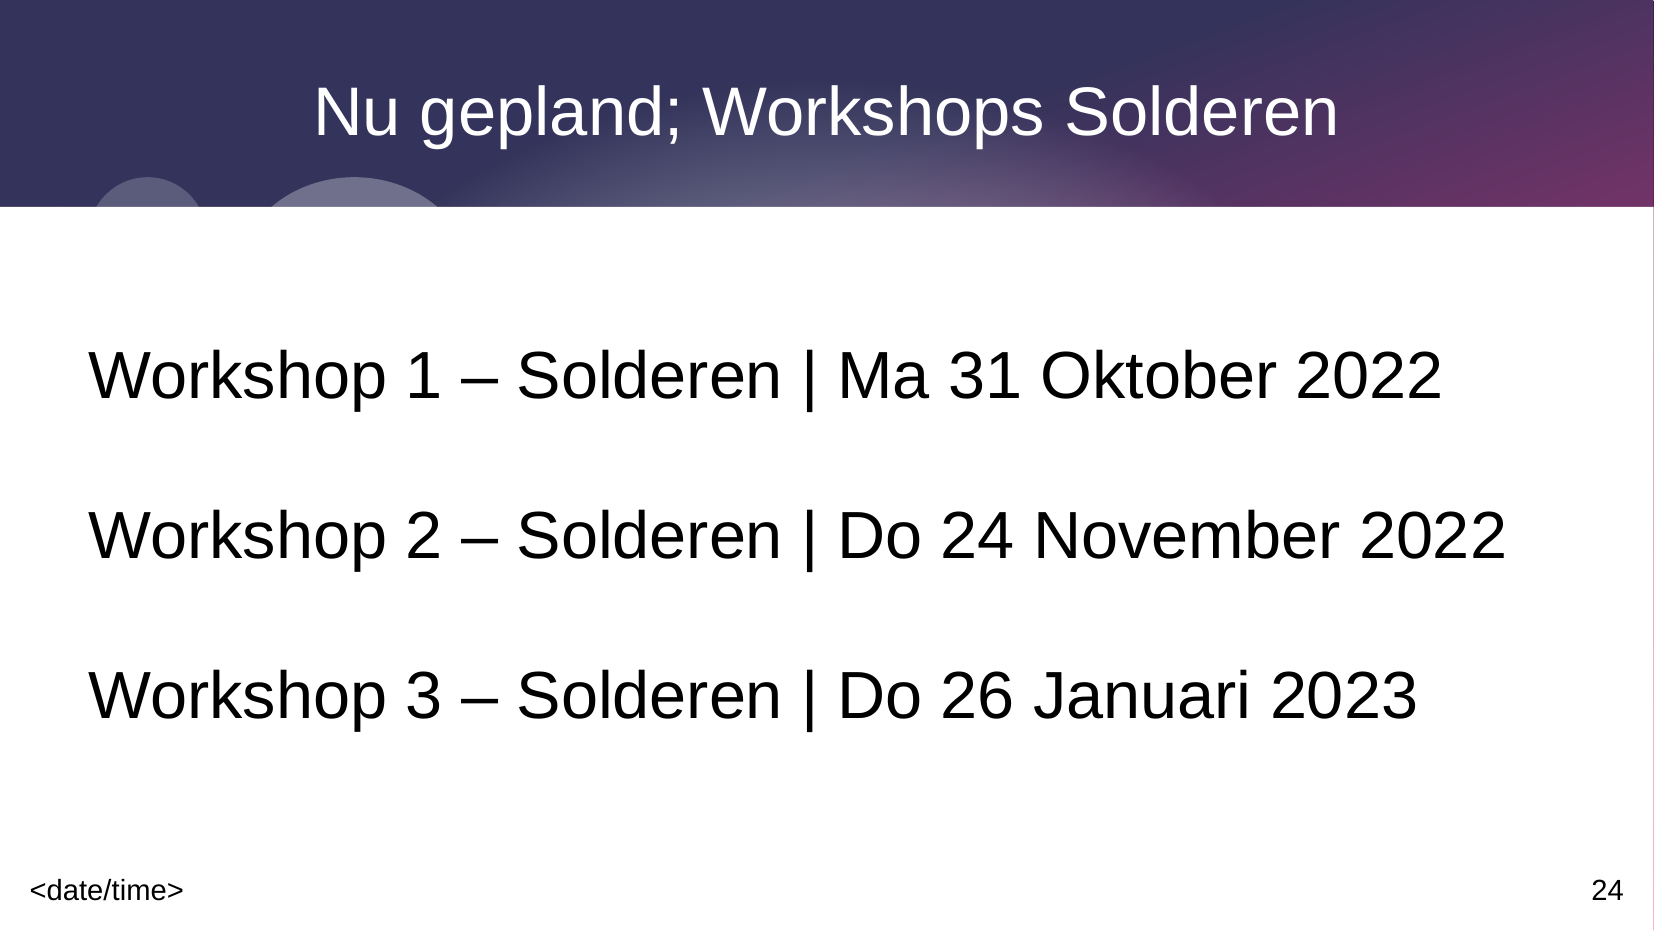

# Nu gepland; Workshops Solderen
Workshop 1 – Solderen | Ma 31 Oktober 2022

Workshop 2 – Solderen | Do 24 November 2022

Workshop 3 – Solderen | Do 26 Januari 2023